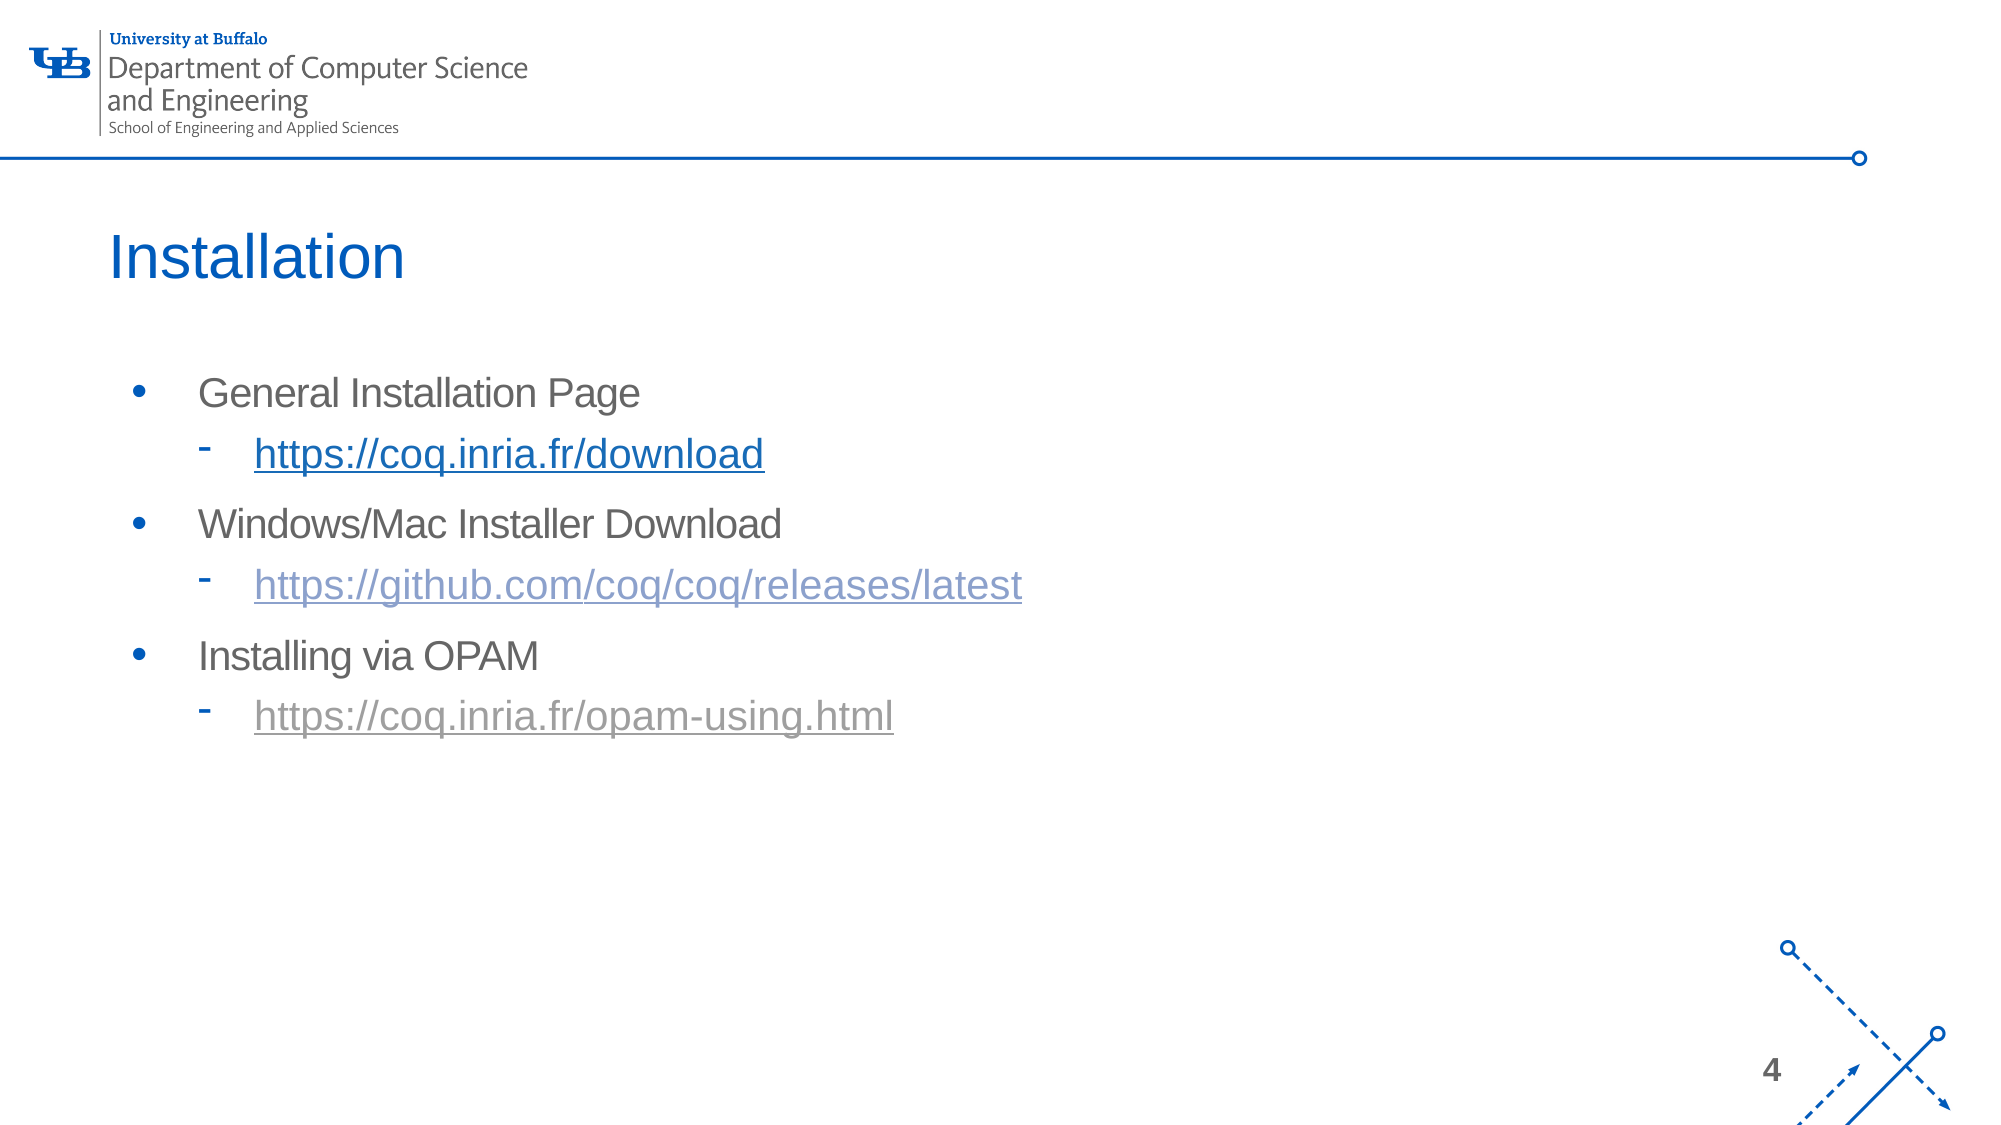

# Installation
General Installation Page
https://coq.inria.fr/download
Windows/Mac Installer Download
https://github.com/coq/coq/releases/latest
Installing via OPAM
https://coq.inria.fr/opam-using.html